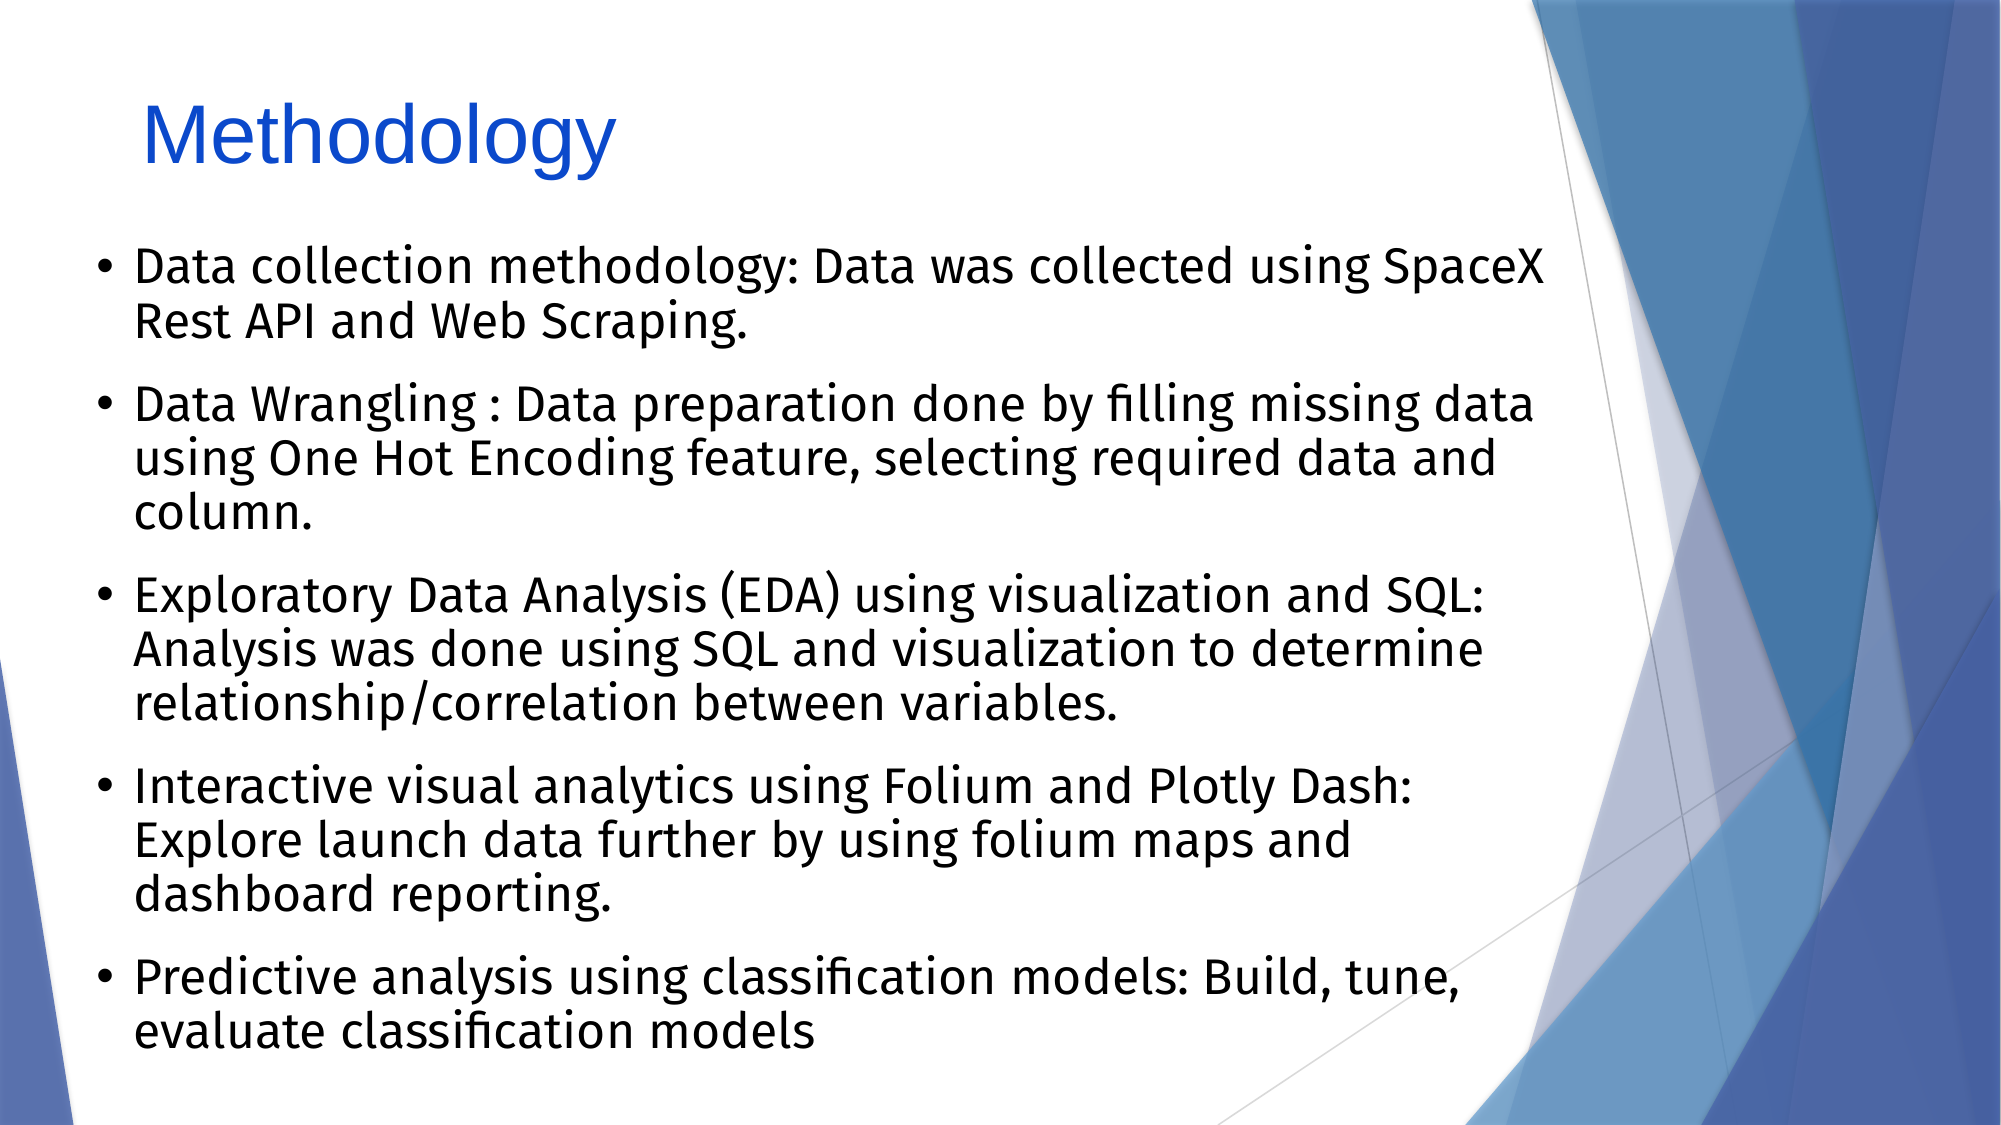

Methodology
Data collection methodology: Data was collected using SpaceX Rest API and Web Scraping.
Data Wrangling : Data preparation done by filling missing data using One Hot Encoding feature, selecting required data and column.
Exploratory Data Analysis (EDA) using visualization and SQL: Analysis was done using SQL and visualization to determine relationship/correlation between variables.
Interactive visual analytics using Folium and Plotly Dash: Explore launch data further by using folium maps and dashboard reporting.
Predictive analysis using classification models: Build, tune, evaluate classification models